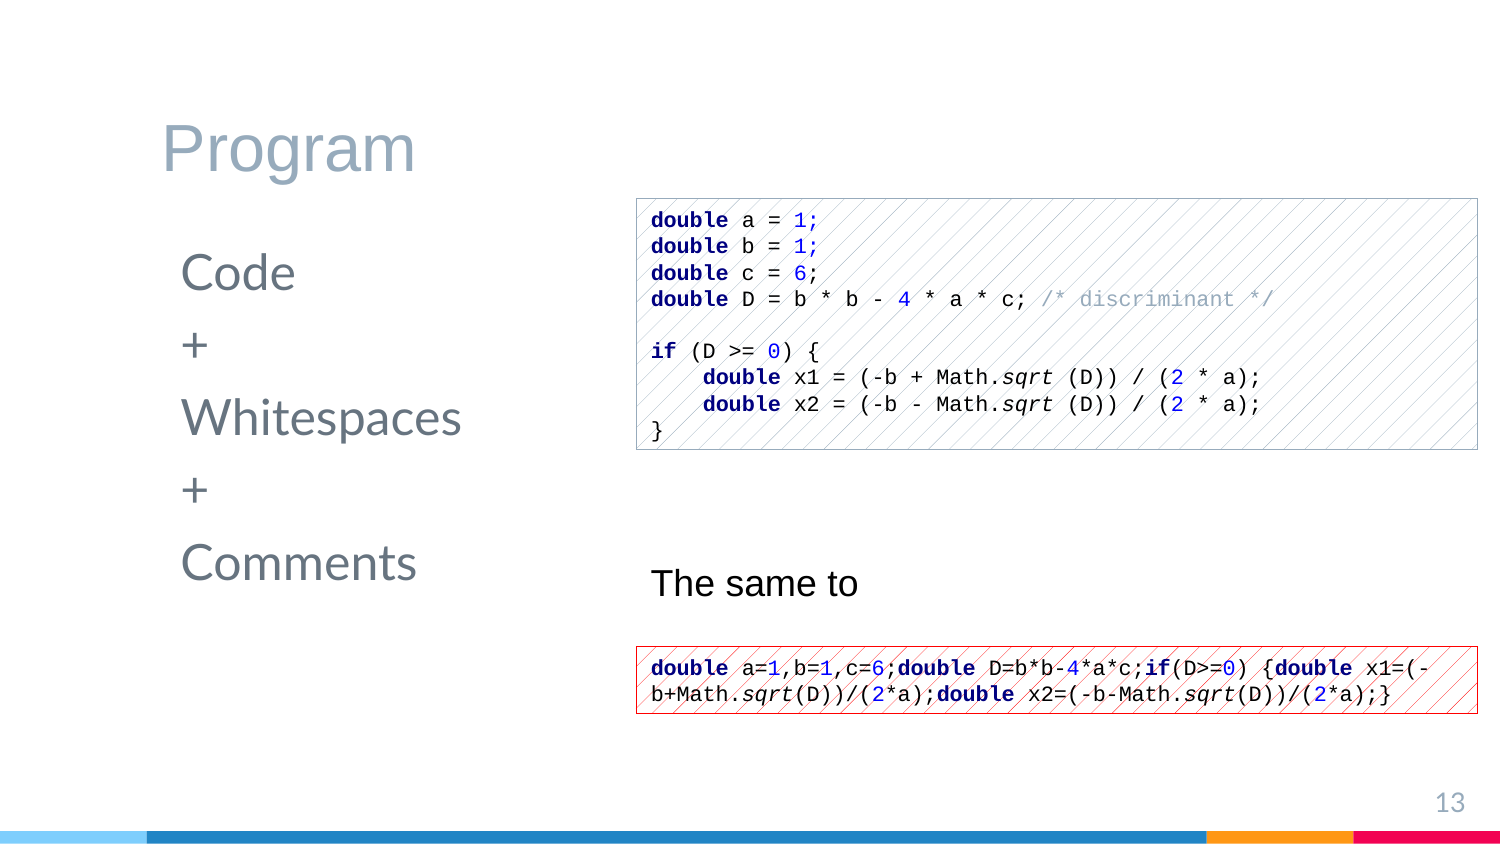

# Program
double a = 1;
double b = 1;
double c = 6;
double D = b * b - 4 * a * c; /* discriminant */
if (D >= 0) {
    double x1 = (-b + Math.sqrt (D)) / (2 * a);
    double x2 = (-b - Math.sqrt (D)) / (2 * a);
}
Code
+
Whitespaces
+
Comments
The same to
double a=1,b=1,c=6;double D=b*b-4*a*c;if(D>=0) {double x1=(-b+Math.sqrt(D))/(2*a);double x2=(-b-Math.sqrt(D))/(2*a);}
13